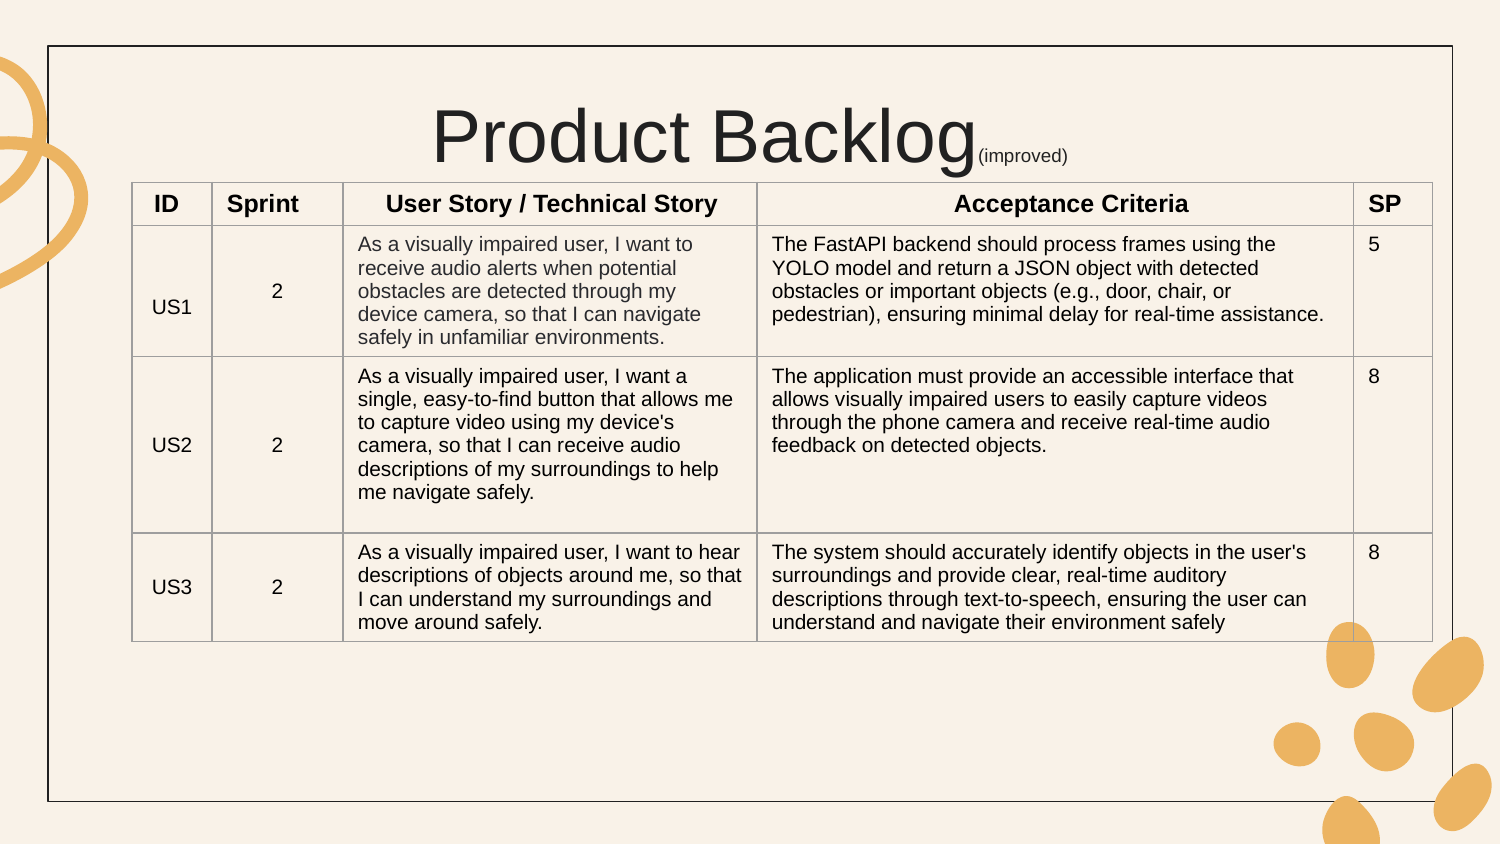

# Product Backlog(improved)
| ID | Sprint | User Story / Technical Story | Acceptance Criteria | SP |
| --- | --- | --- | --- | --- |
| US1 | 2 | As a visually impaired user, I want to receive audio alerts when potential obstacles are detected through my device camera, so that I can navigate safely in unfamiliar environments. | The FastAPI backend should process frames using the YOLO model and return a JSON object with detected obstacles or important objects (e.g., door, chair, or pedestrian), ensuring minimal delay for real-time assistance. | 5 |
| US2 | 2 | As a visually impaired user, I want a single, easy-to-find button that allows me to capture video using my device's camera, so that I can receive audio descriptions of my surroundings to help me navigate safely. | The application must provide an accessible interface that allows visually impaired users to easily capture videos through the phone camera and receive real-time audio feedback on detected objects. | 8 |
| US3 | 2 | As a visually impaired user, I want to hear descriptions of objects around me, so that I can understand my surroundings and move around safely. | The system should accurately identify objects in the user's surroundings and provide clear, real-time auditory descriptions through text-to-speech, ensuring the user can understand and navigate their environment safely | 8 |